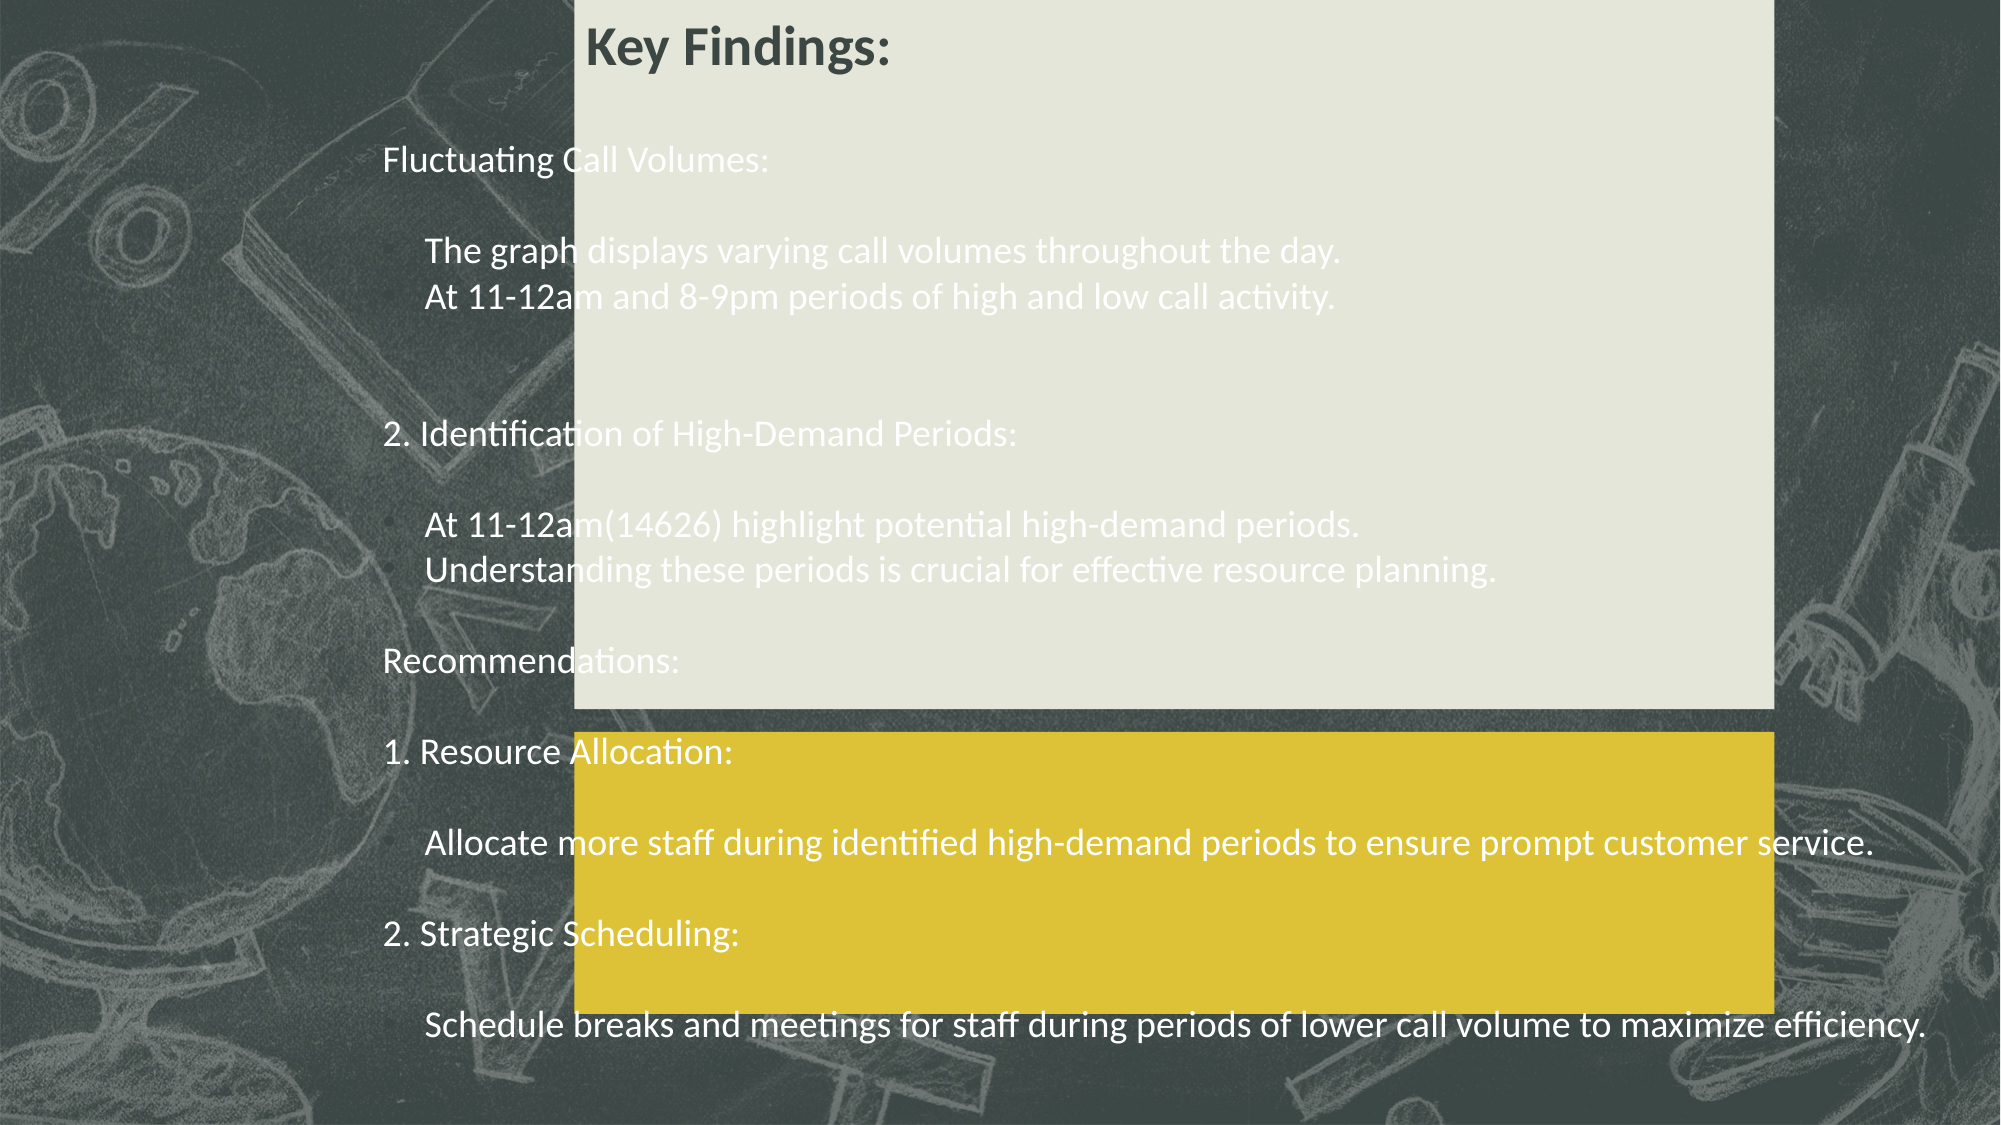

# Key Findings:
Fluctuating Call Volumes:

The graph displays varying call volumes throughout the day.
At 11-12am and 8-9pm periods of high and low call activity.

2. Identification of High-Demand Periods:

At 11-12am(14626) highlight potential high-demand periods.
Understanding these periods is crucial for effective resource planning.

Recommendations:

1. Resource Allocation:

Allocate more staff during identified high-demand periods to ensure prompt customer service.

2. Strategic Scheduling:

Schedule breaks and meetings for staff during periods of lower call volume to maximize efficiency.